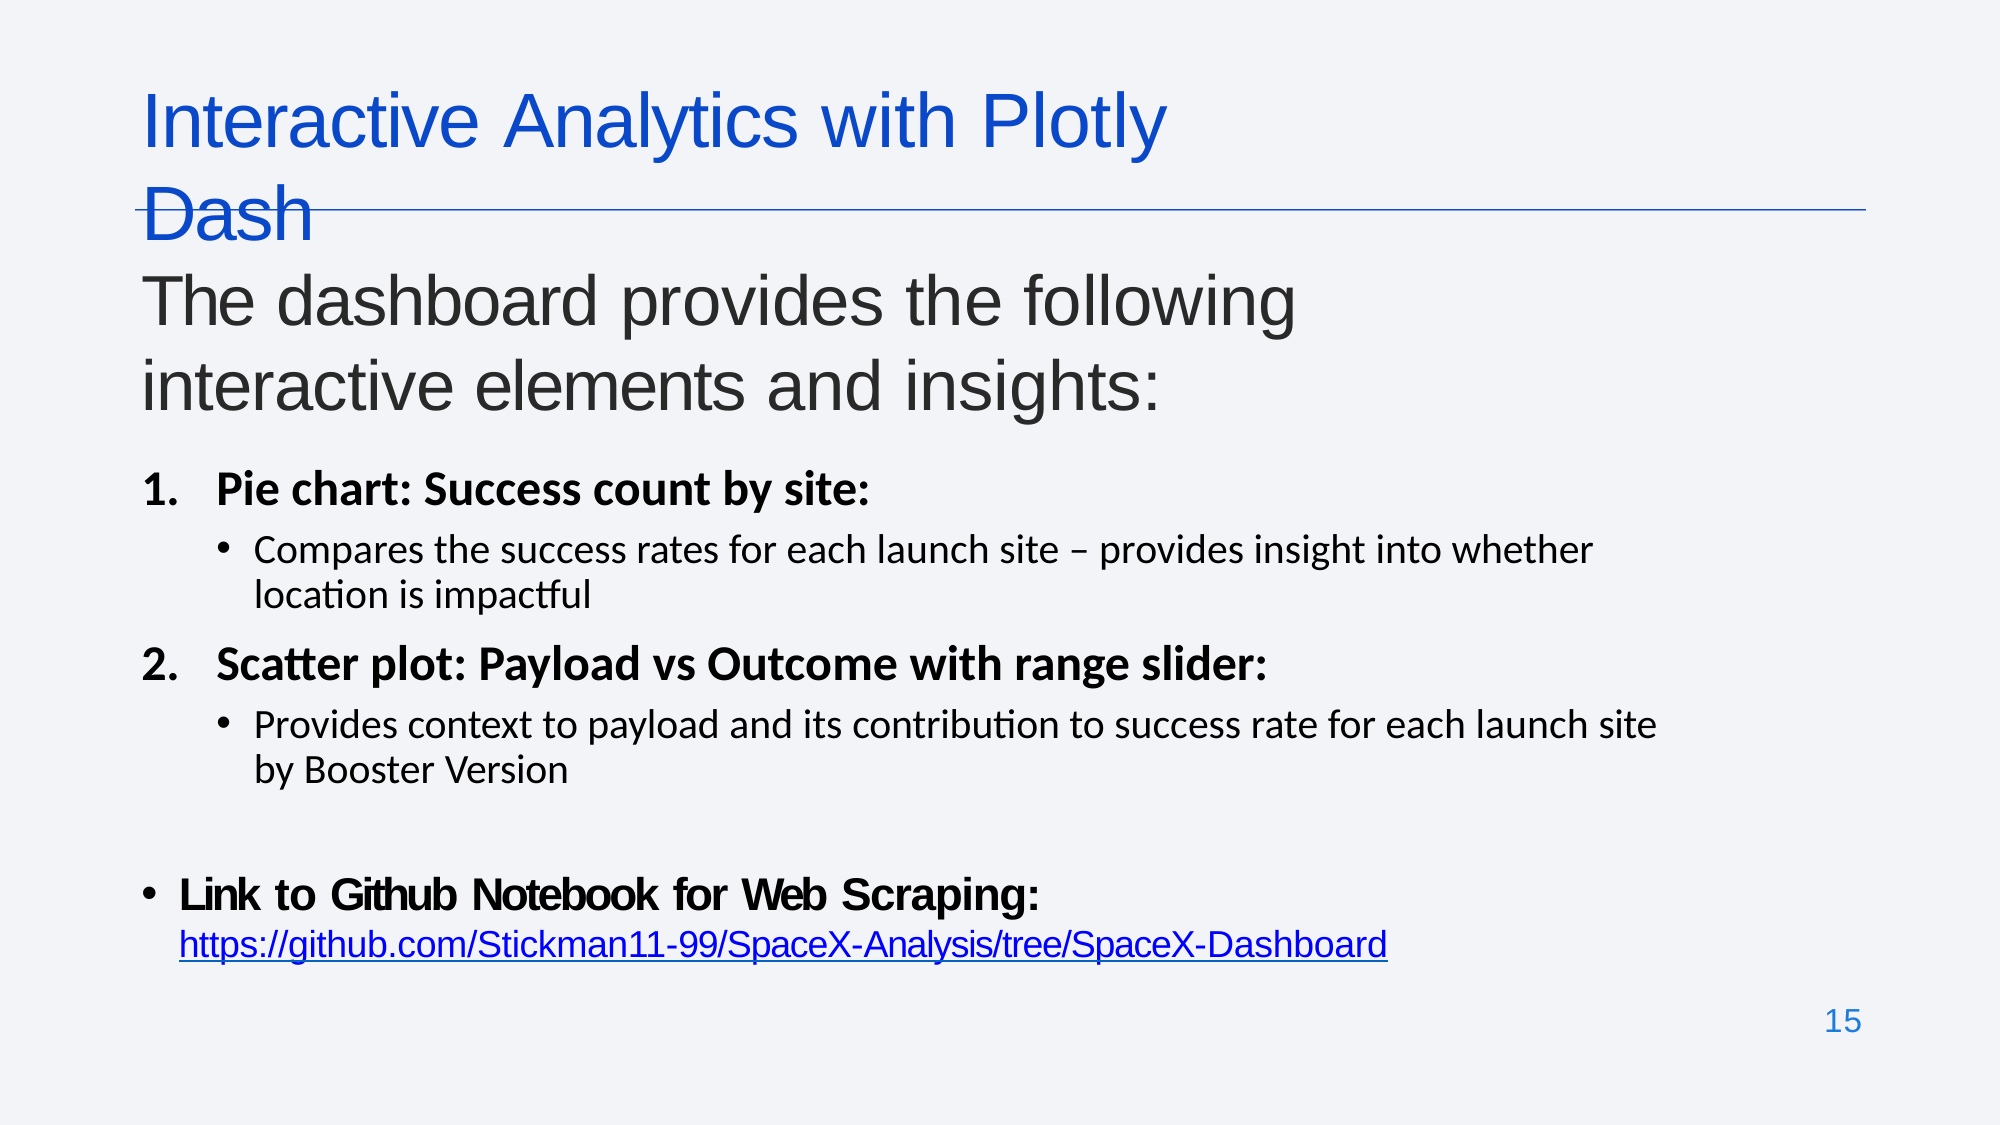

# Interactive Analytics with Plotly Dash
The dashboard provides the following interactive elements and insights:
Pie chart: Success count by site:
Compares the success rates for each launch site – provides insight into whether location is impactful
Scatter plot: Payload vs Outcome with range slider:
Provides context to payload and its contribution to success rate for each launch site by Booster Version

Link to Github Notebook for Web Scraping:
https://github.com/Stickman11-99/SpaceX-Analysis/tree/SpaceX-Dashboard
15